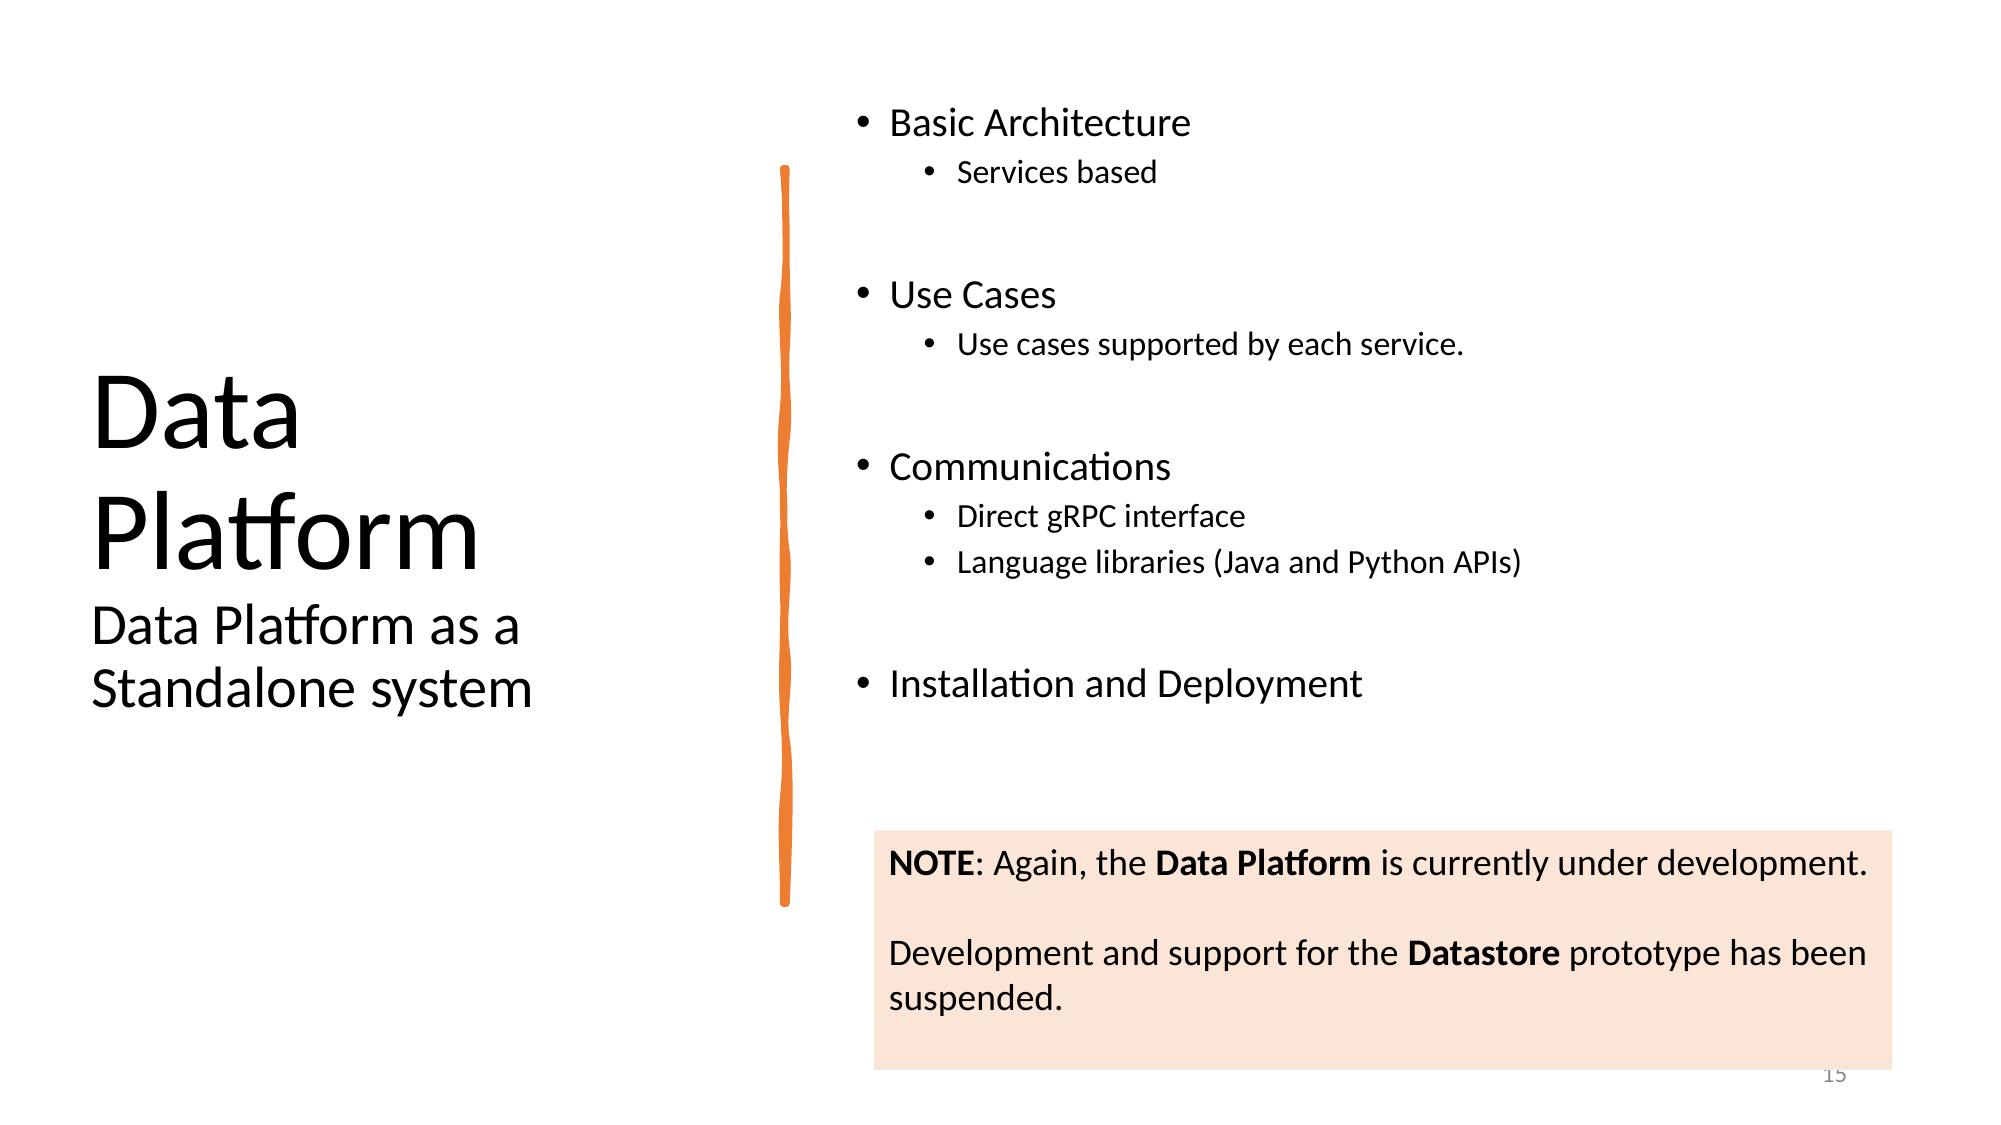

# Data Platform Data Platform as a Standalone system
Basic Architecture
Services based

Use Cases
Use cases supported by each service.

Communications
Direct gRPC interface
Language libraries (Java and Python APIs)

Installation and Deployment

NOTE: Again, the Data Platform is currently under development.

Development and support for the Datastore prototype has been suspended.
15